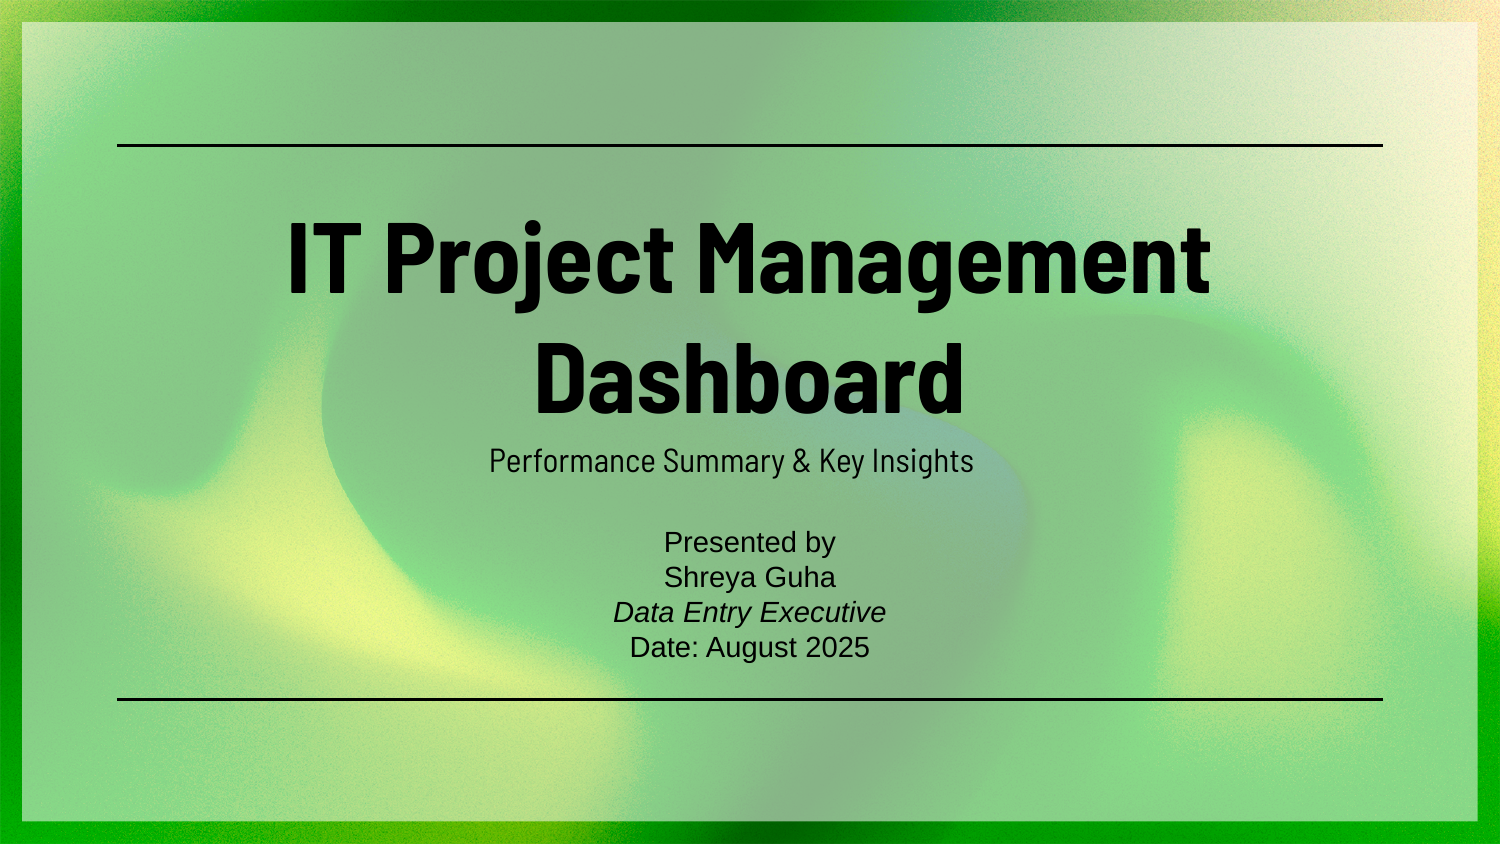

IT Project Management Dashboard
Performance Summary & Key Insights
Presented by
Shreya Guha
Data Entry Executive
Date: August 2025